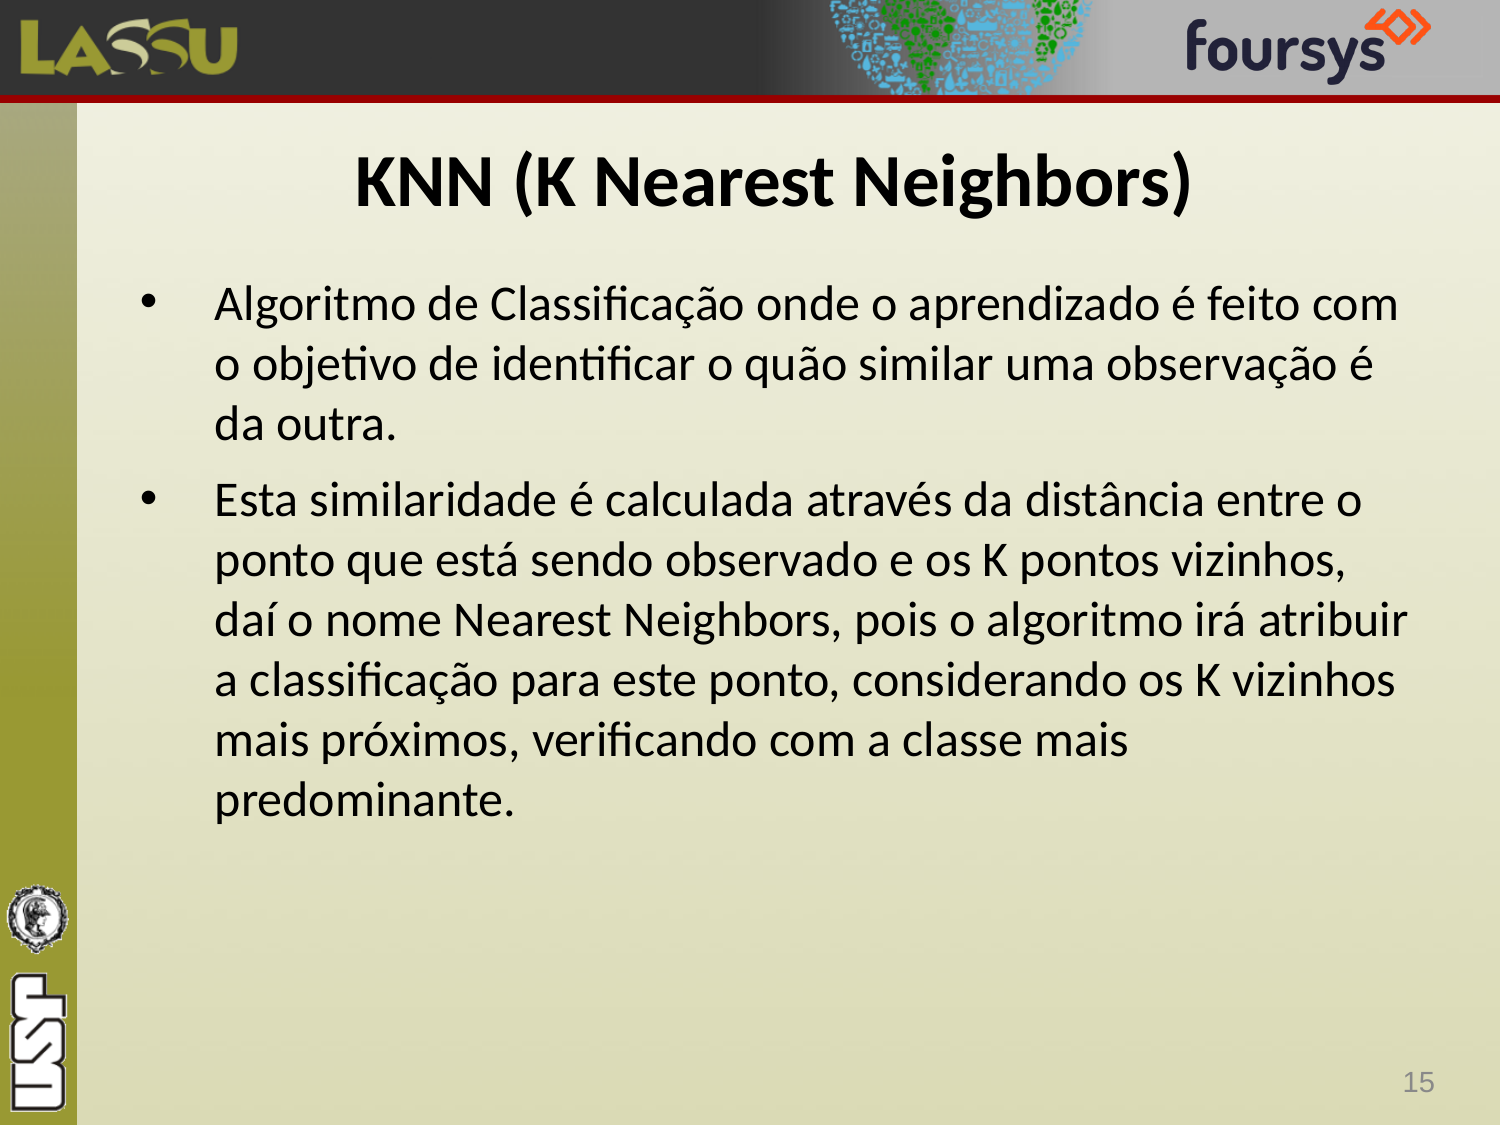

# KNN (K Nearest Neighbors)
Algoritmo de Classificação onde o aprendizado é feito com o objetivo de identificar o quão similar uma observação é da outra.
Esta similaridade é calculada através da distância entre o ponto que está sendo observado e os K pontos vizinhos, daí o nome Nearest Neighbors, pois o algoritmo irá atribuir a classificação para este ponto, considerando os K vizinhos mais próximos, verificando com a classe mais predominante.
15